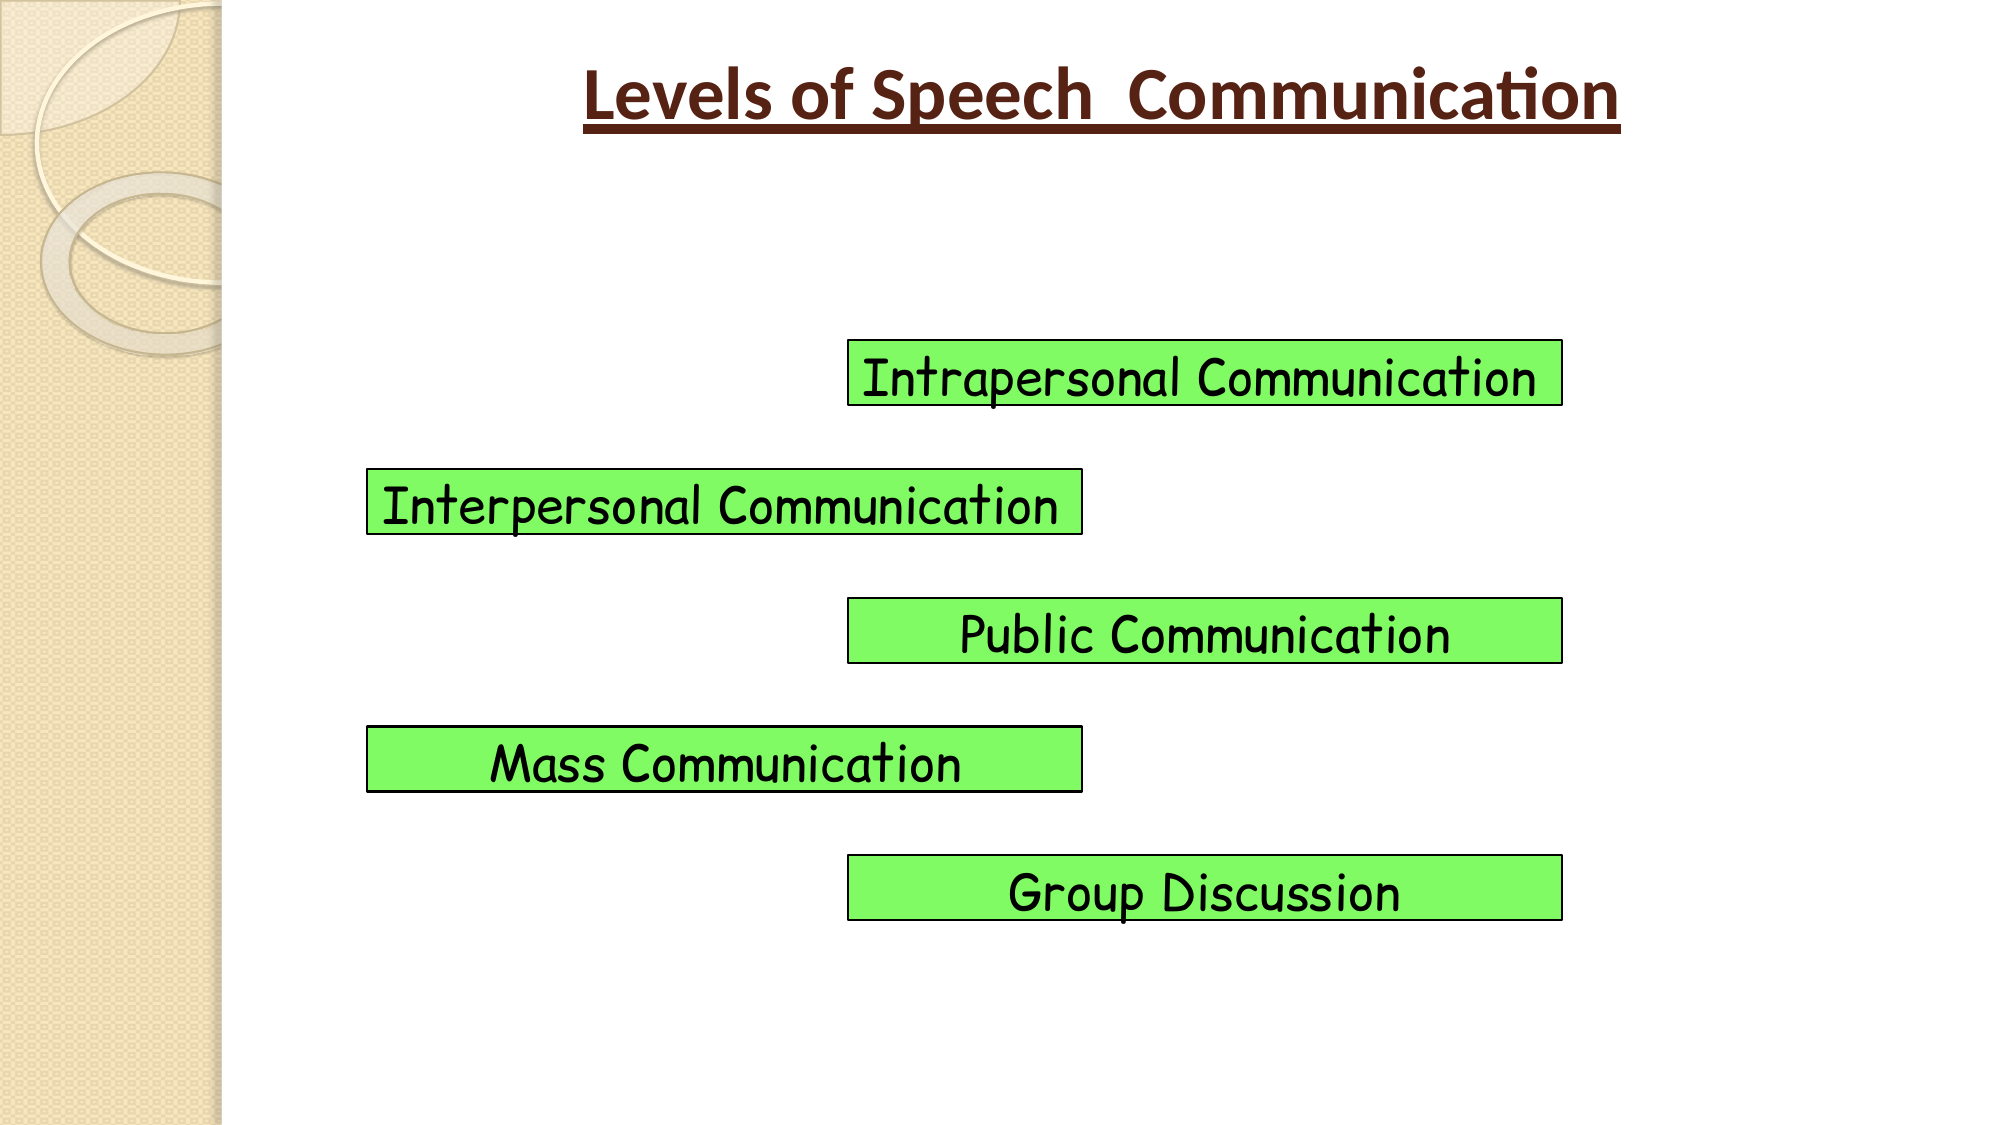

# Levels of Speech  Communication
Intrapersonal Communication
Interpersonal Communication
Public Communication
Mass Communication
Group Discussion